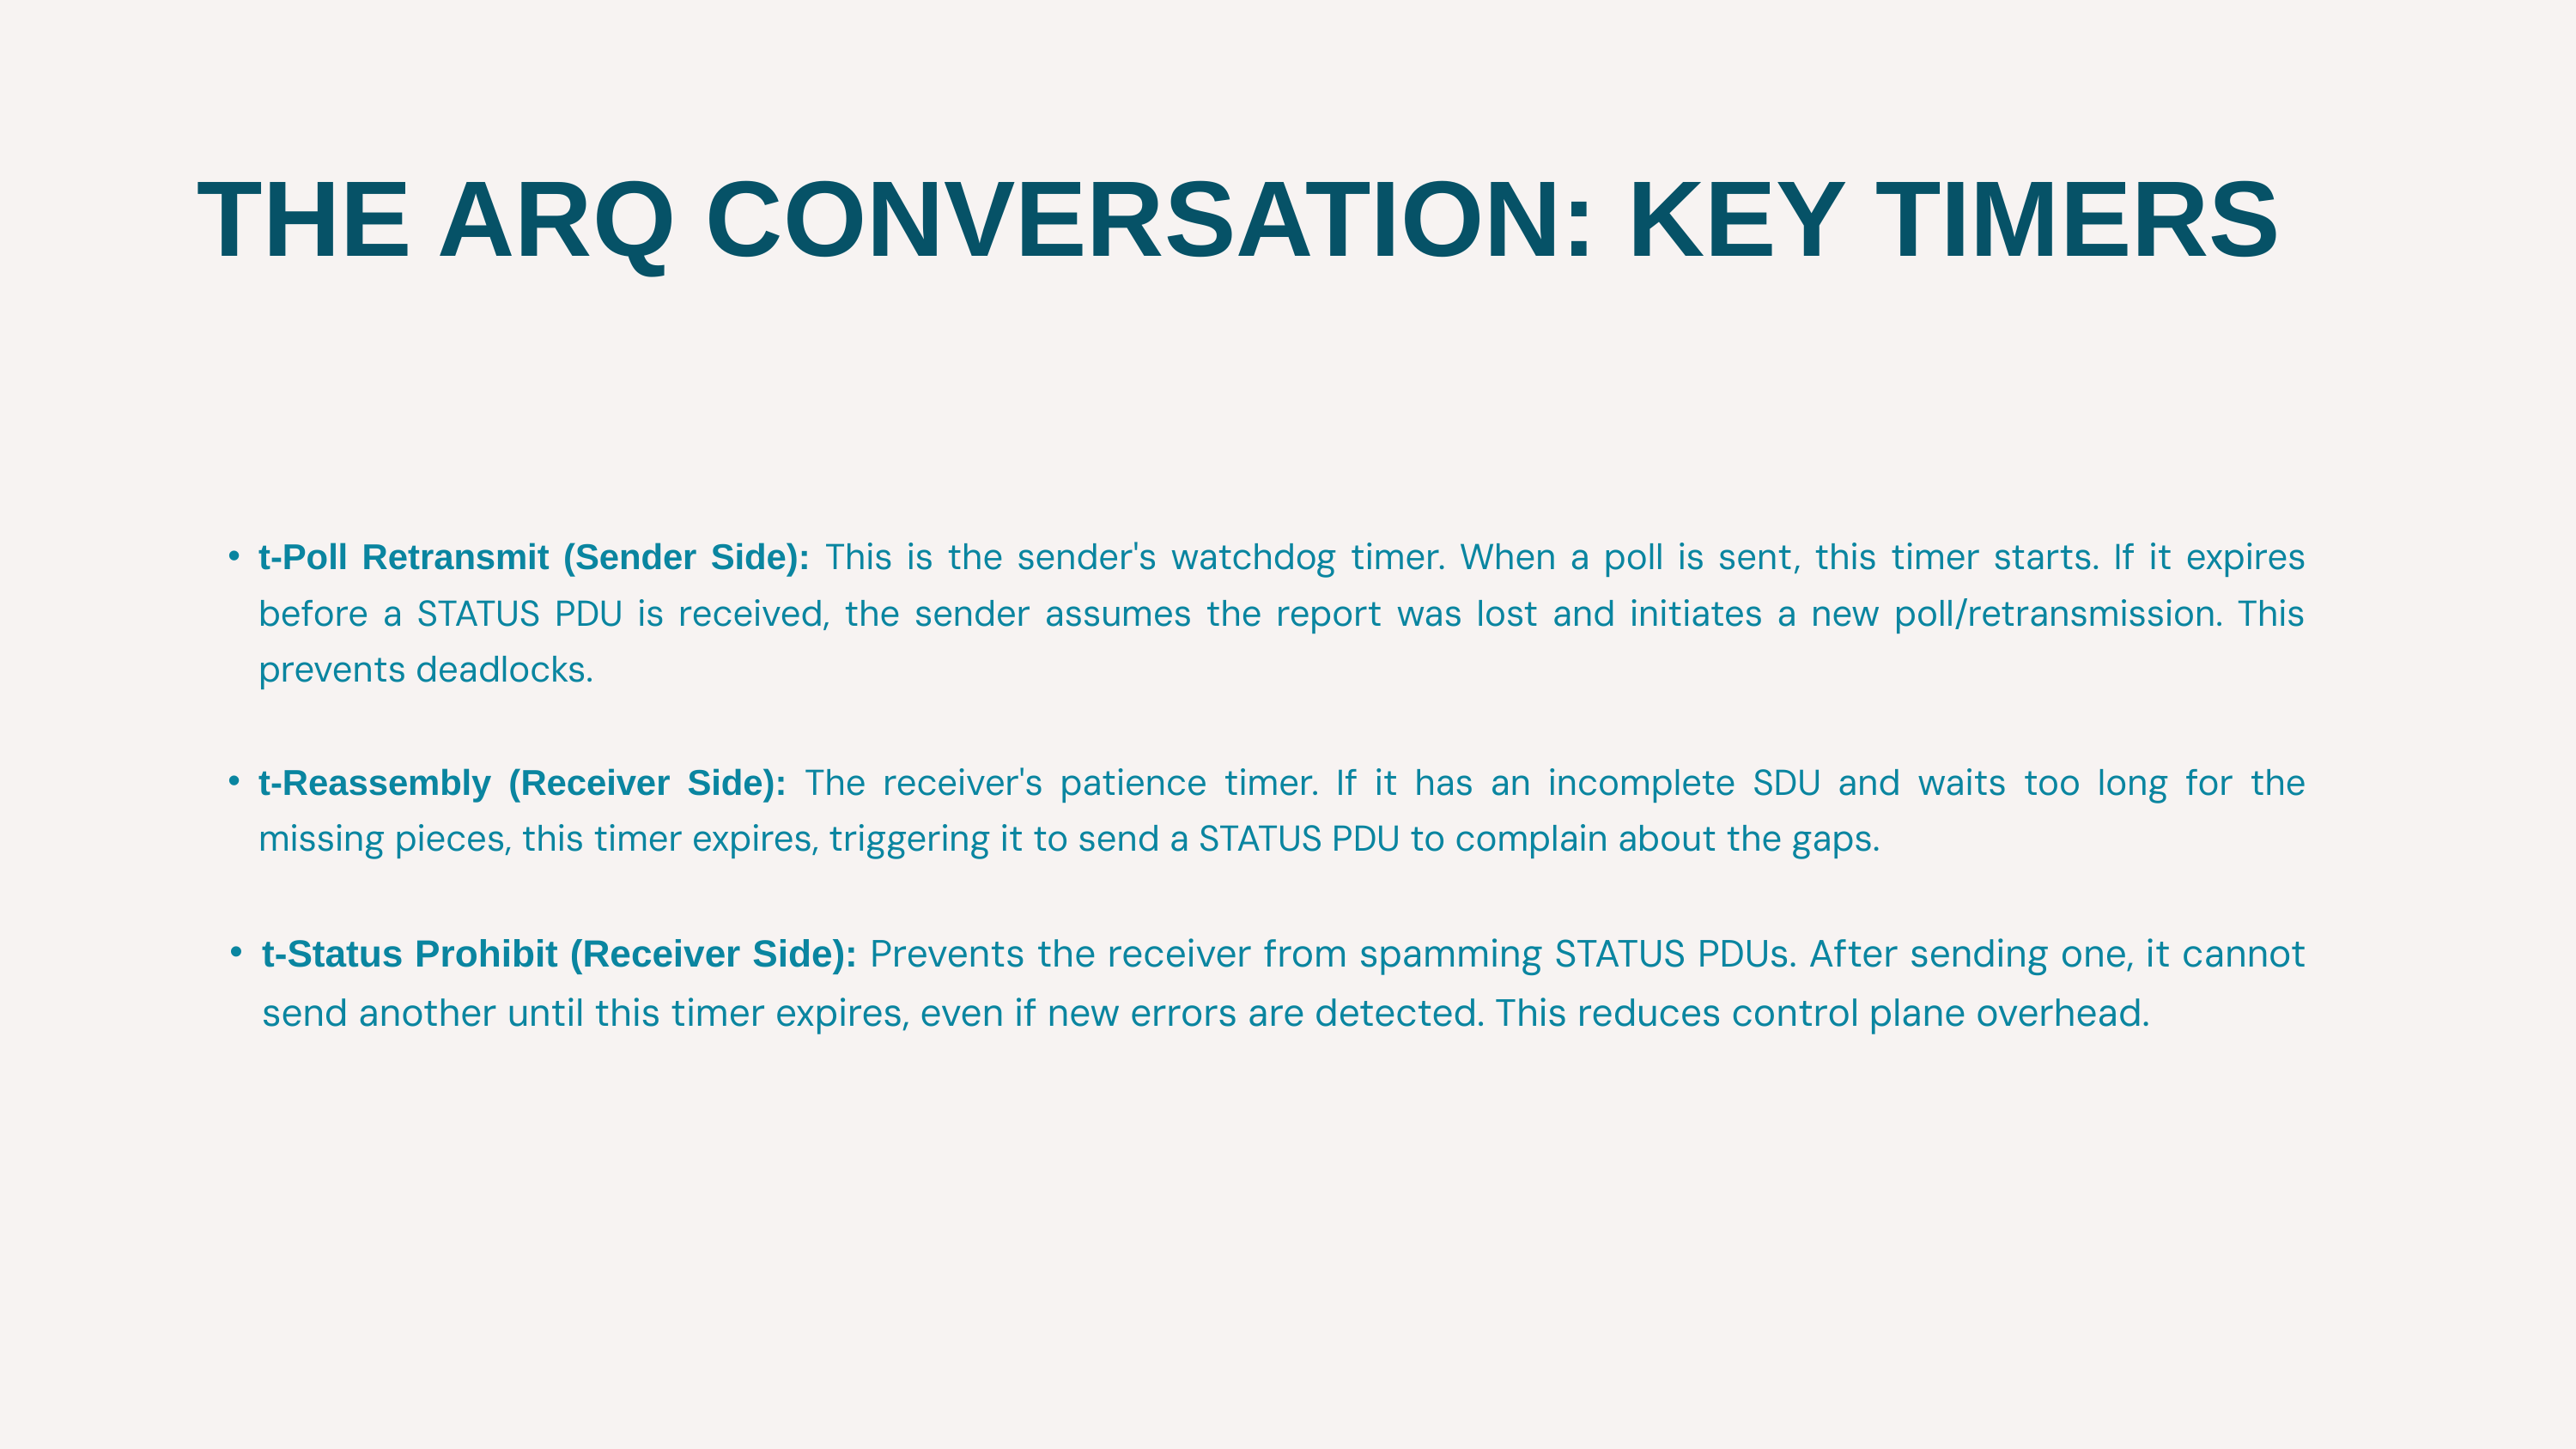

THE ARQ CONVERSATION: KEY TIMERS

t-Poll Retransmit (Sender Side): This is the sender's watchdog timer. When a poll is sent, this timer starts. If it expires before a STATUS PDU is received, the sender assumes the report was lost and initiates a new poll/retransmission. This prevents deadlocks.

t-Reassembly (Receiver Side): The receiver's patience timer. If it has an incomplete SDU and waits too long for the missing pieces, this timer expires, triggering it to send a STATUS PDU to complain about the gaps.

t-Status Prohibit (Receiver Side): Prevents the receiver from spamming STATUS PDUs. After sending one, it cannot send another until this timer expires, even if new errors are detected. This reduces control plane overhead.